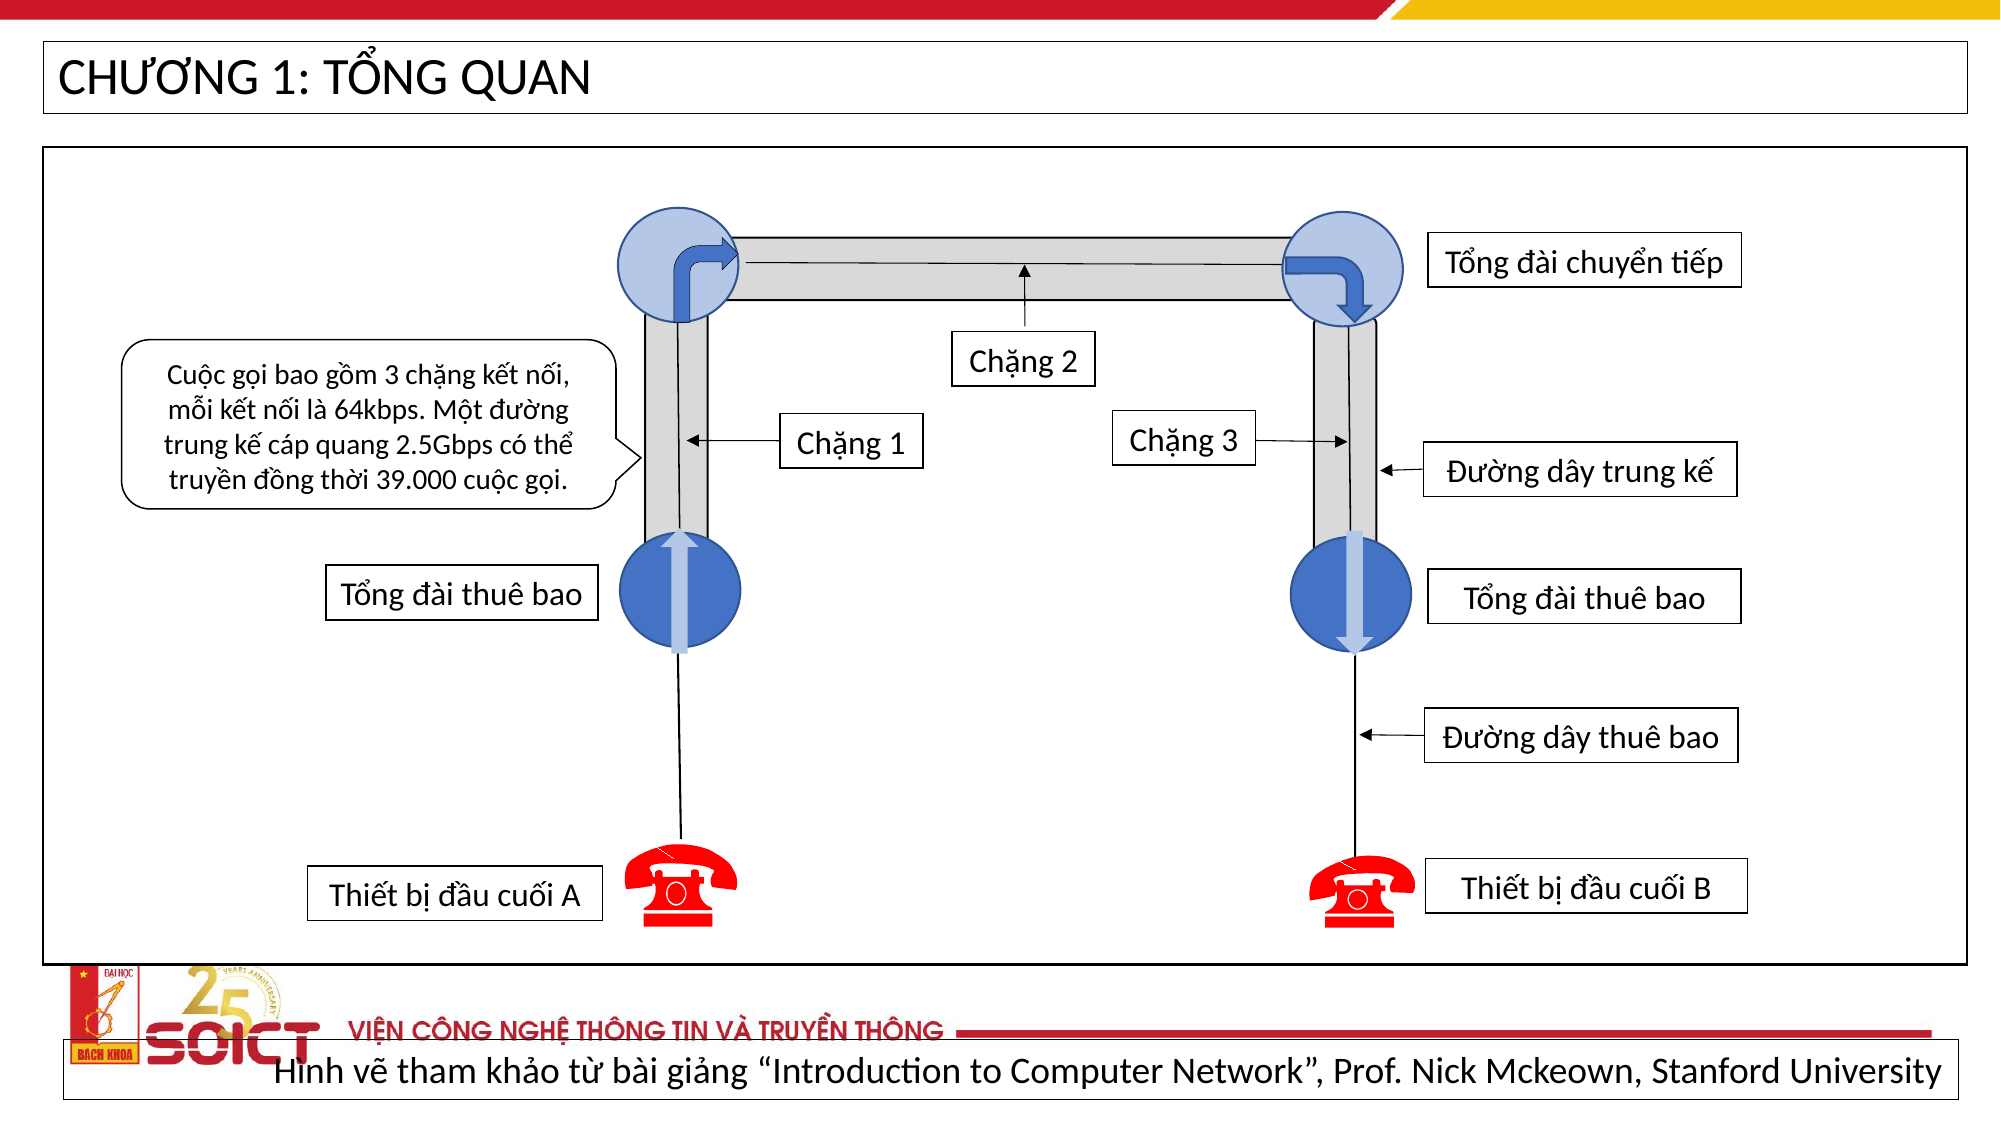

CHƯƠNG 1: TỔNG QUAN

Tổng đài chuyển tiếp

Cuộc gọi bao gồm 3 chặng kết nối, mỗi kết nối là 64kbps. Một đường trung kế cáp quang 2.5Gbps có thể truyền đồng thời 39.000 cuộc gọi.

Chặng 2
Chặng 3
Chặng 1
Đường dây trung kế

Tổng đài thuê bao
Tổng đài thuê bao

Đường dây thuê bao

Thiết bị đầu cuối B
Thiết bị đầu cuối A
Hình vẽ tham khảo từ bài giảng “Introduction to Computer Network”, Prof. Nick Mckeown, Stanford University